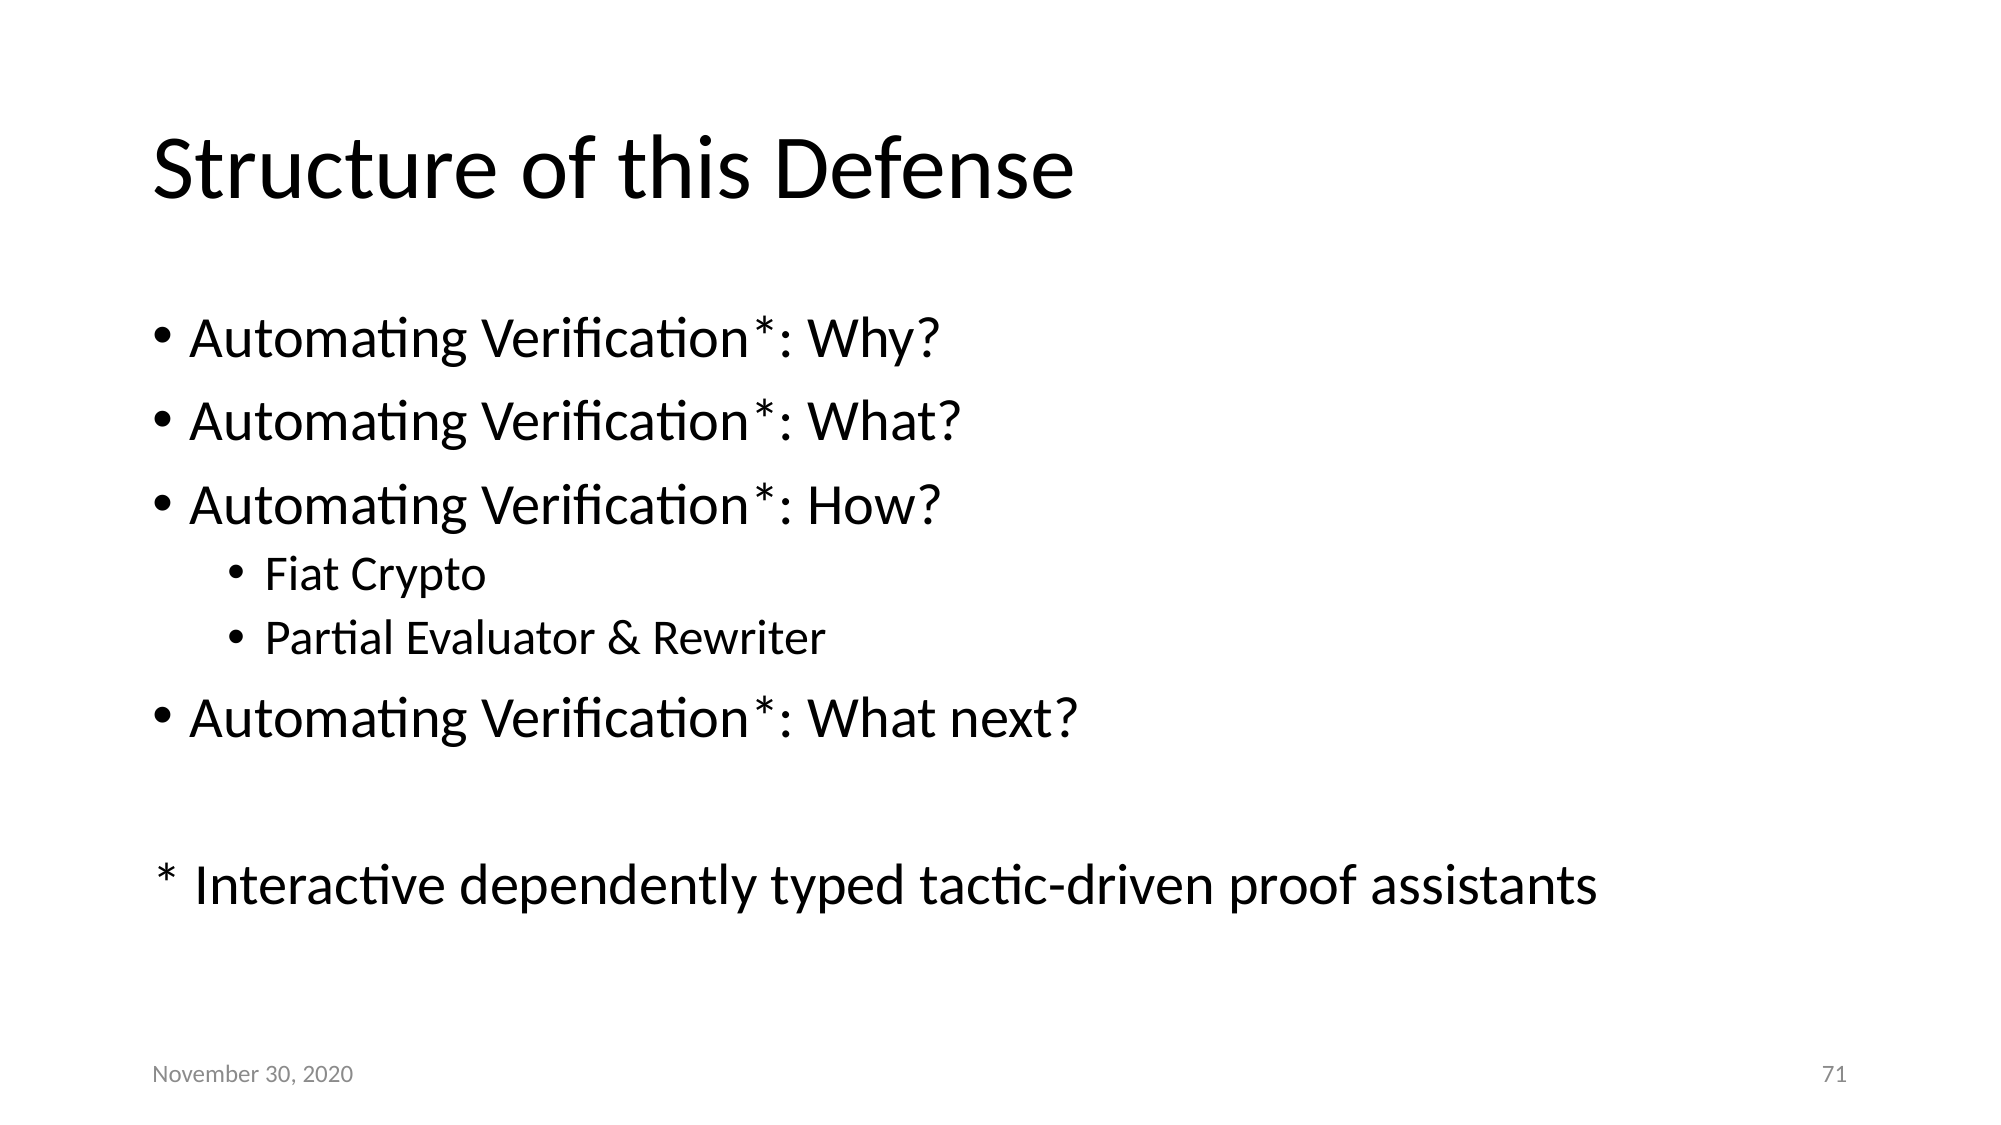

# Structure of this Defense
Automating Verification*: Why?
Automating Verification*: What?
Automating Verification*: How?
Fiat Crypto
Partial Evaluator & Rewriter
Automating Verification*: What next?

* Interactive dependently typed tactic-driven proof assistants

November 30, 2020
71